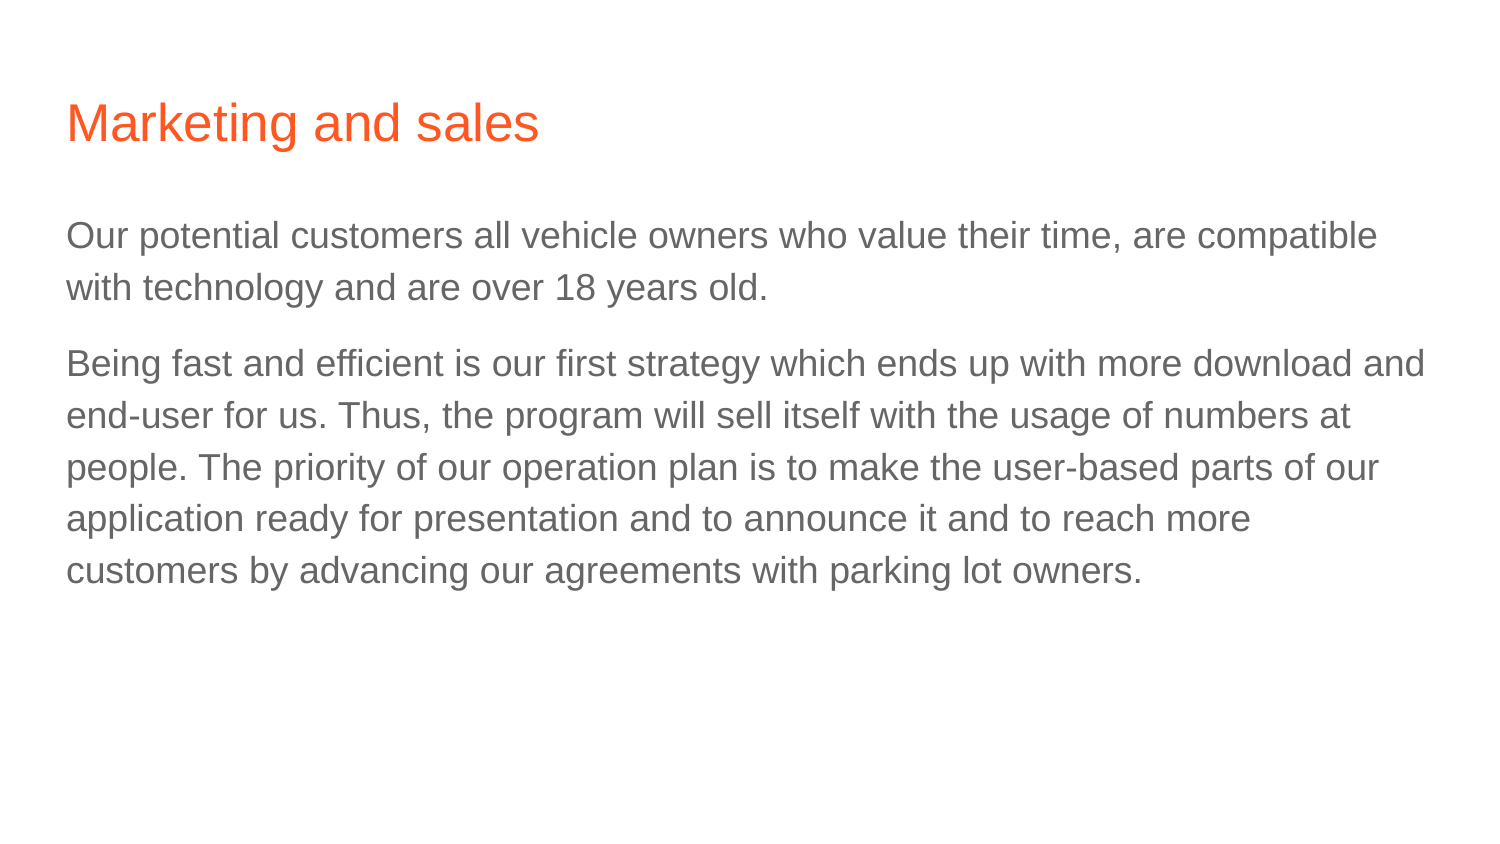

# Marketing and sales

Our potential customers all vehicle owners who value their time, are compatible with technology and are over 18 years old.
Being fast and efficient is our first strategy which ends up with more download and end-user for us. Thus, the program will sell itself with the usage of numbers at people. The priority of our operation plan is to make the user-based parts of our application ready for presentation and to announce it and to reach more customers by advancing our agreements with parking lot owners.